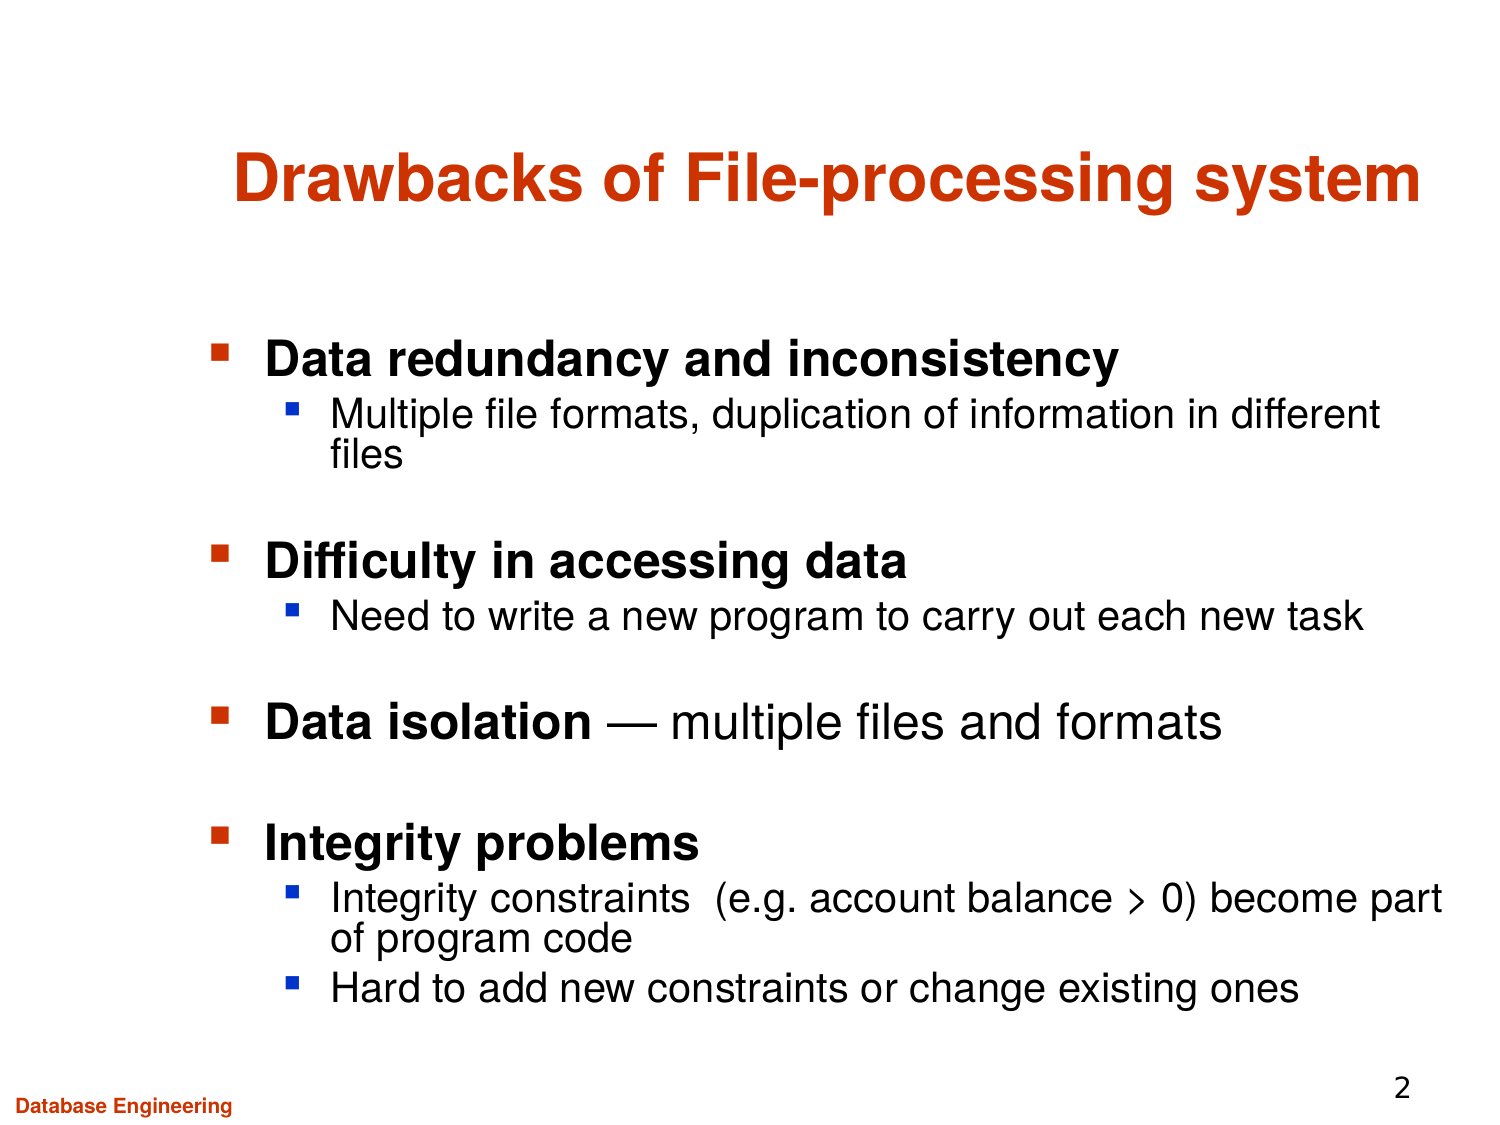

Drawbacks of File-processing system
Data redundancy and inconsistency
Multiple file formats, duplication of information in different files

Difficulty in accessing data
Need to write a new program to carry out each new task

Data isolation — multiple files and formats

Integrity problems
Integrity constraints  (e.g. account balance > 0) become part of program code
Hard to add new constraints or change existing ones
2